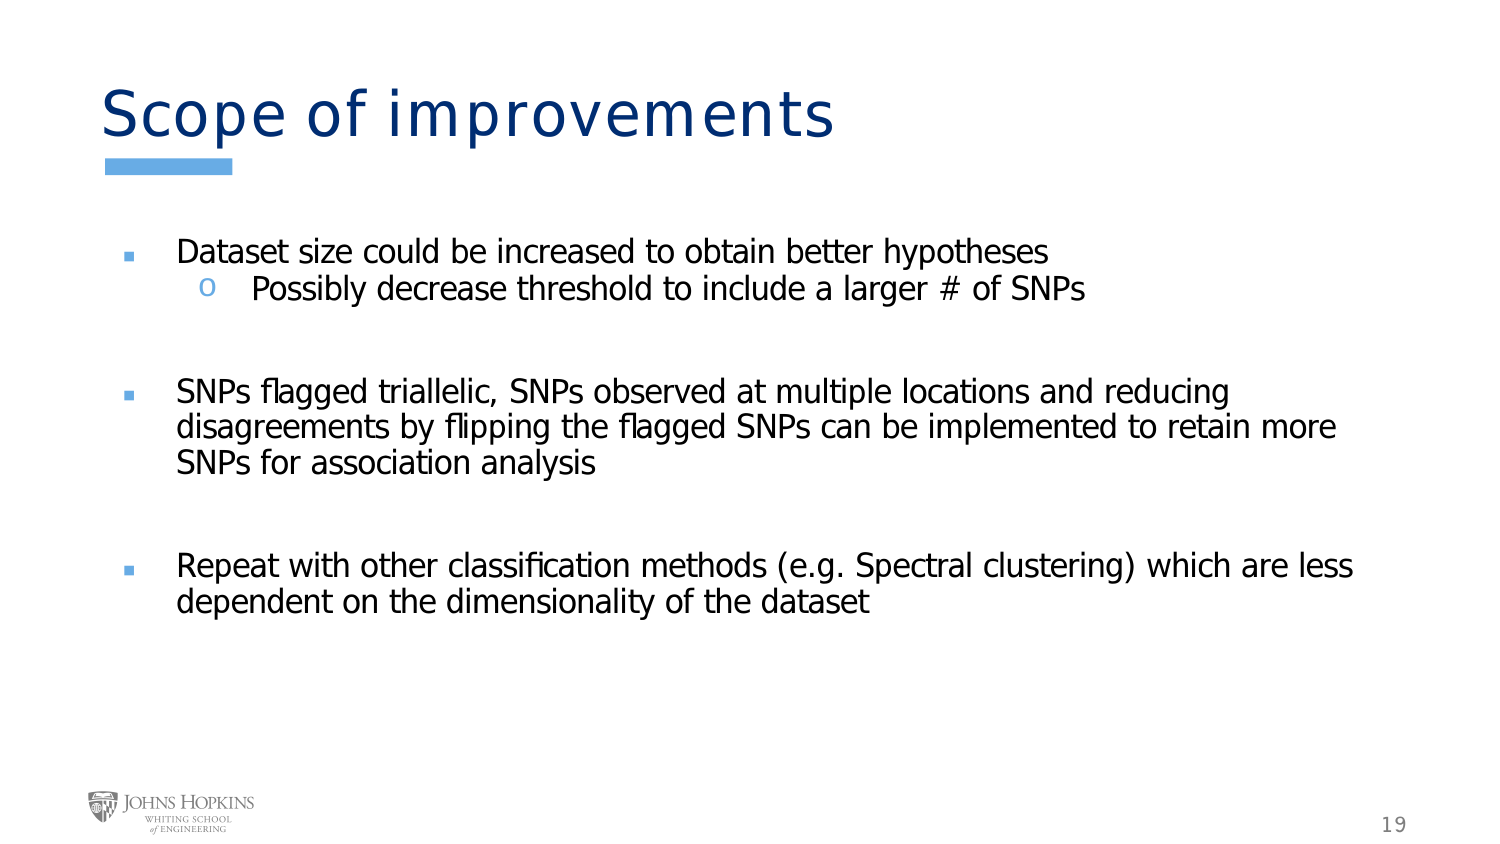

Scope of improvements
Dataset size could be increased to obtain better hypotheses
Possibly decrease threshold to include a larger # of SNPs

SNPs flagged triallelic, SNPs observed at multiple locations and reducing disagreements by flipping the flagged SNPs can be implemented to retain more SNPs for association analysis

Repeat with other classification methods (e.g. Spectral clustering) which are less dependent on the dimensionality of the dataset